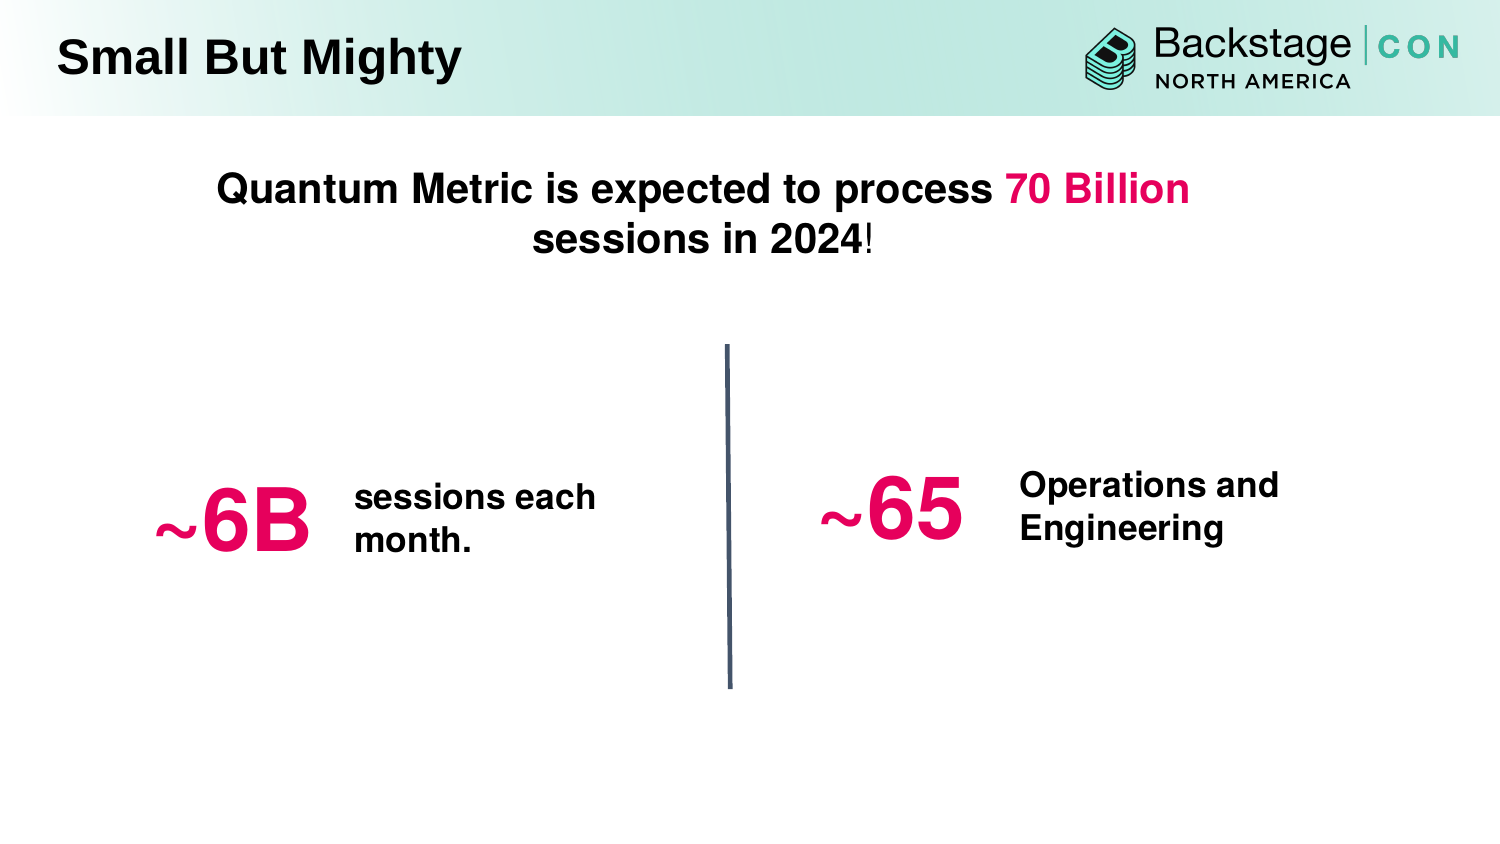

Small But Mighty
Quantum Metric is expected to process 70 Billion sessions in 2024!
~65
Operations and Engineering
~6B
sessions each
month.